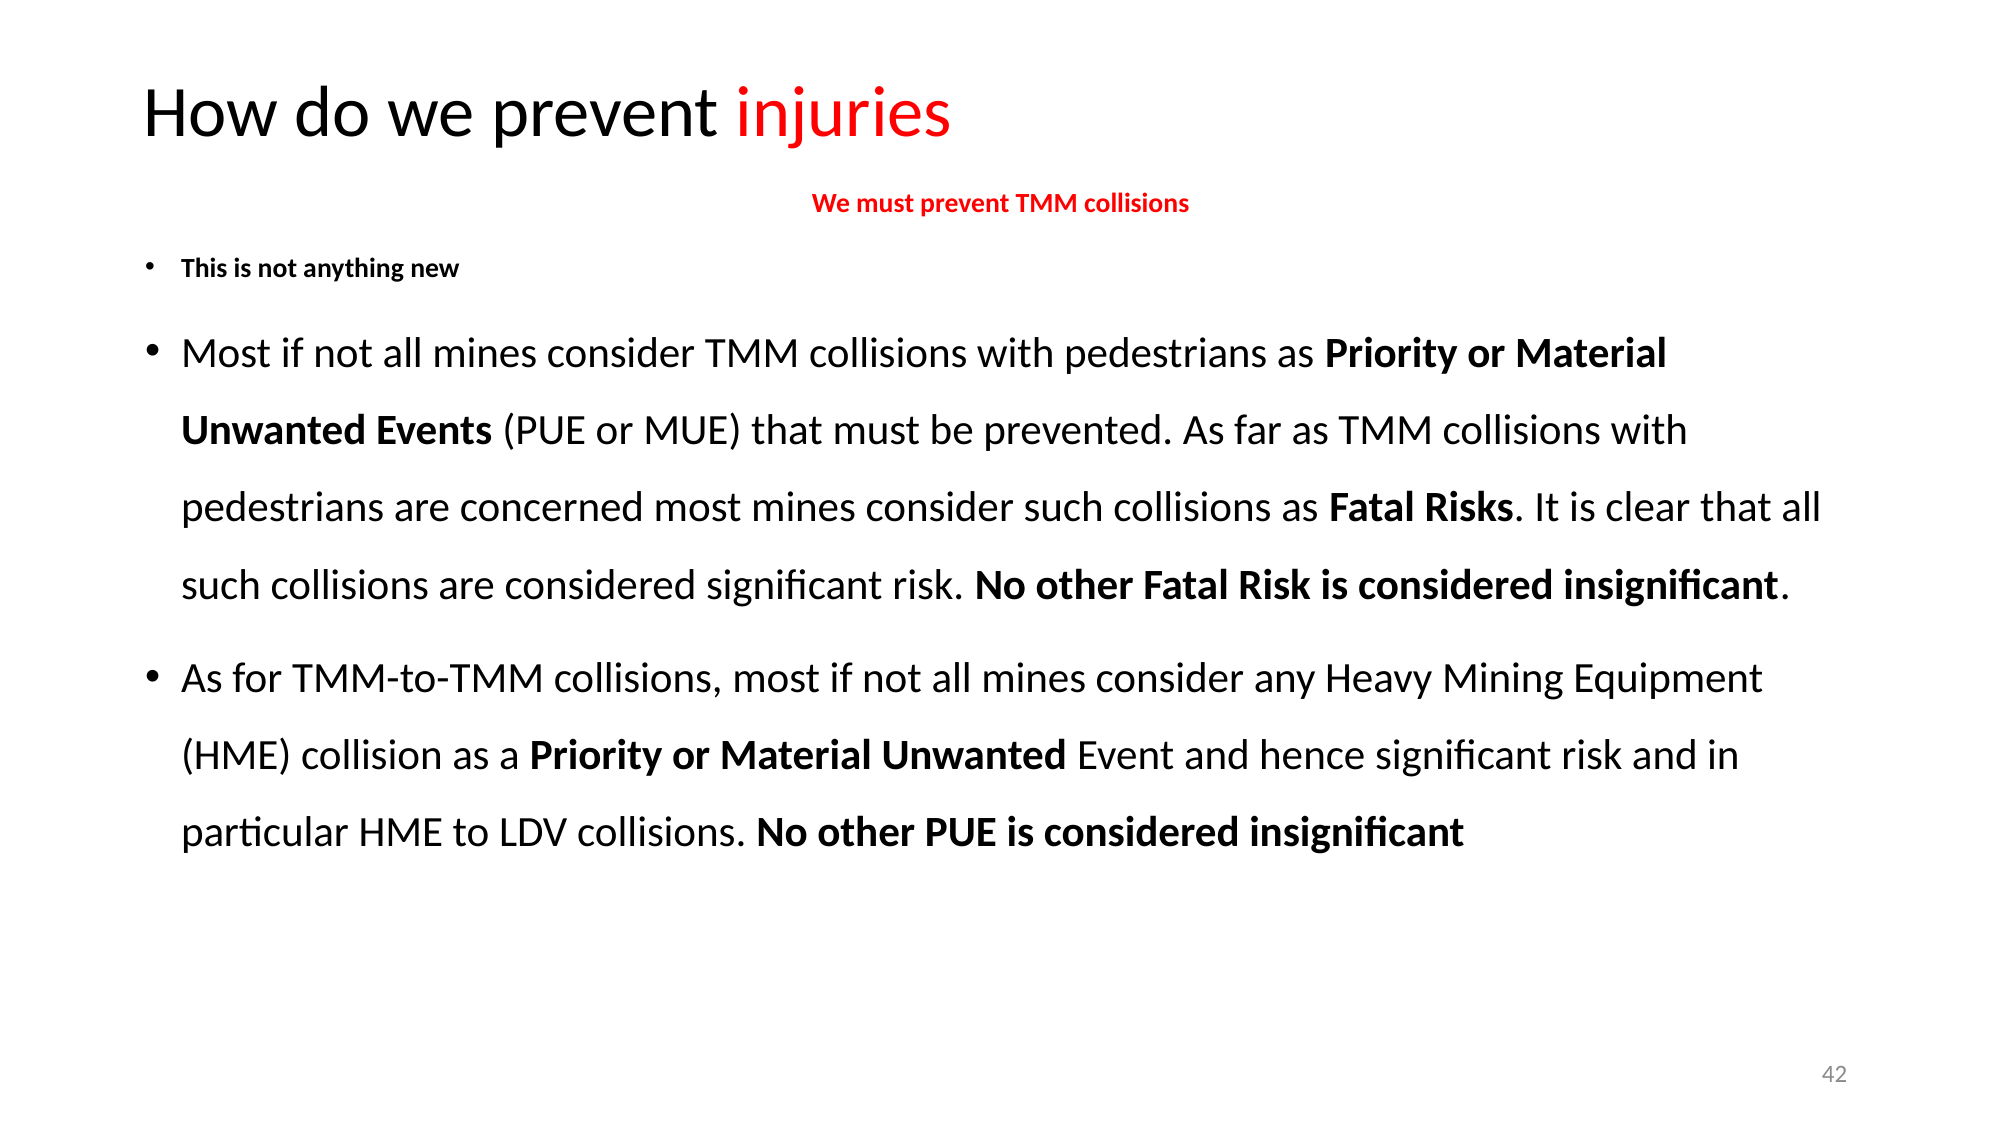

# How do we prevent injuries
We must prevent TMM collisions
This is not anything new
Most if not all mines consider TMM collisions with pedestrians as Priority or Material Unwanted Events (PUE or MUE) that must be prevented. As far as TMM collisions with pedestrians are concerned most mines consider such collisions as Fatal Risks. It is clear that all such collisions are considered significant risk. No other Fatal Risk is considered insignificant.
As for TMM-to-TMM collisions, most if not all mines consider any Heavy Mining Equipment (HME) collision as a Priority or Material Unwanted Event and hence significant risk and in particular HME to LDV collisions. No other PUE is considered insignificant

42